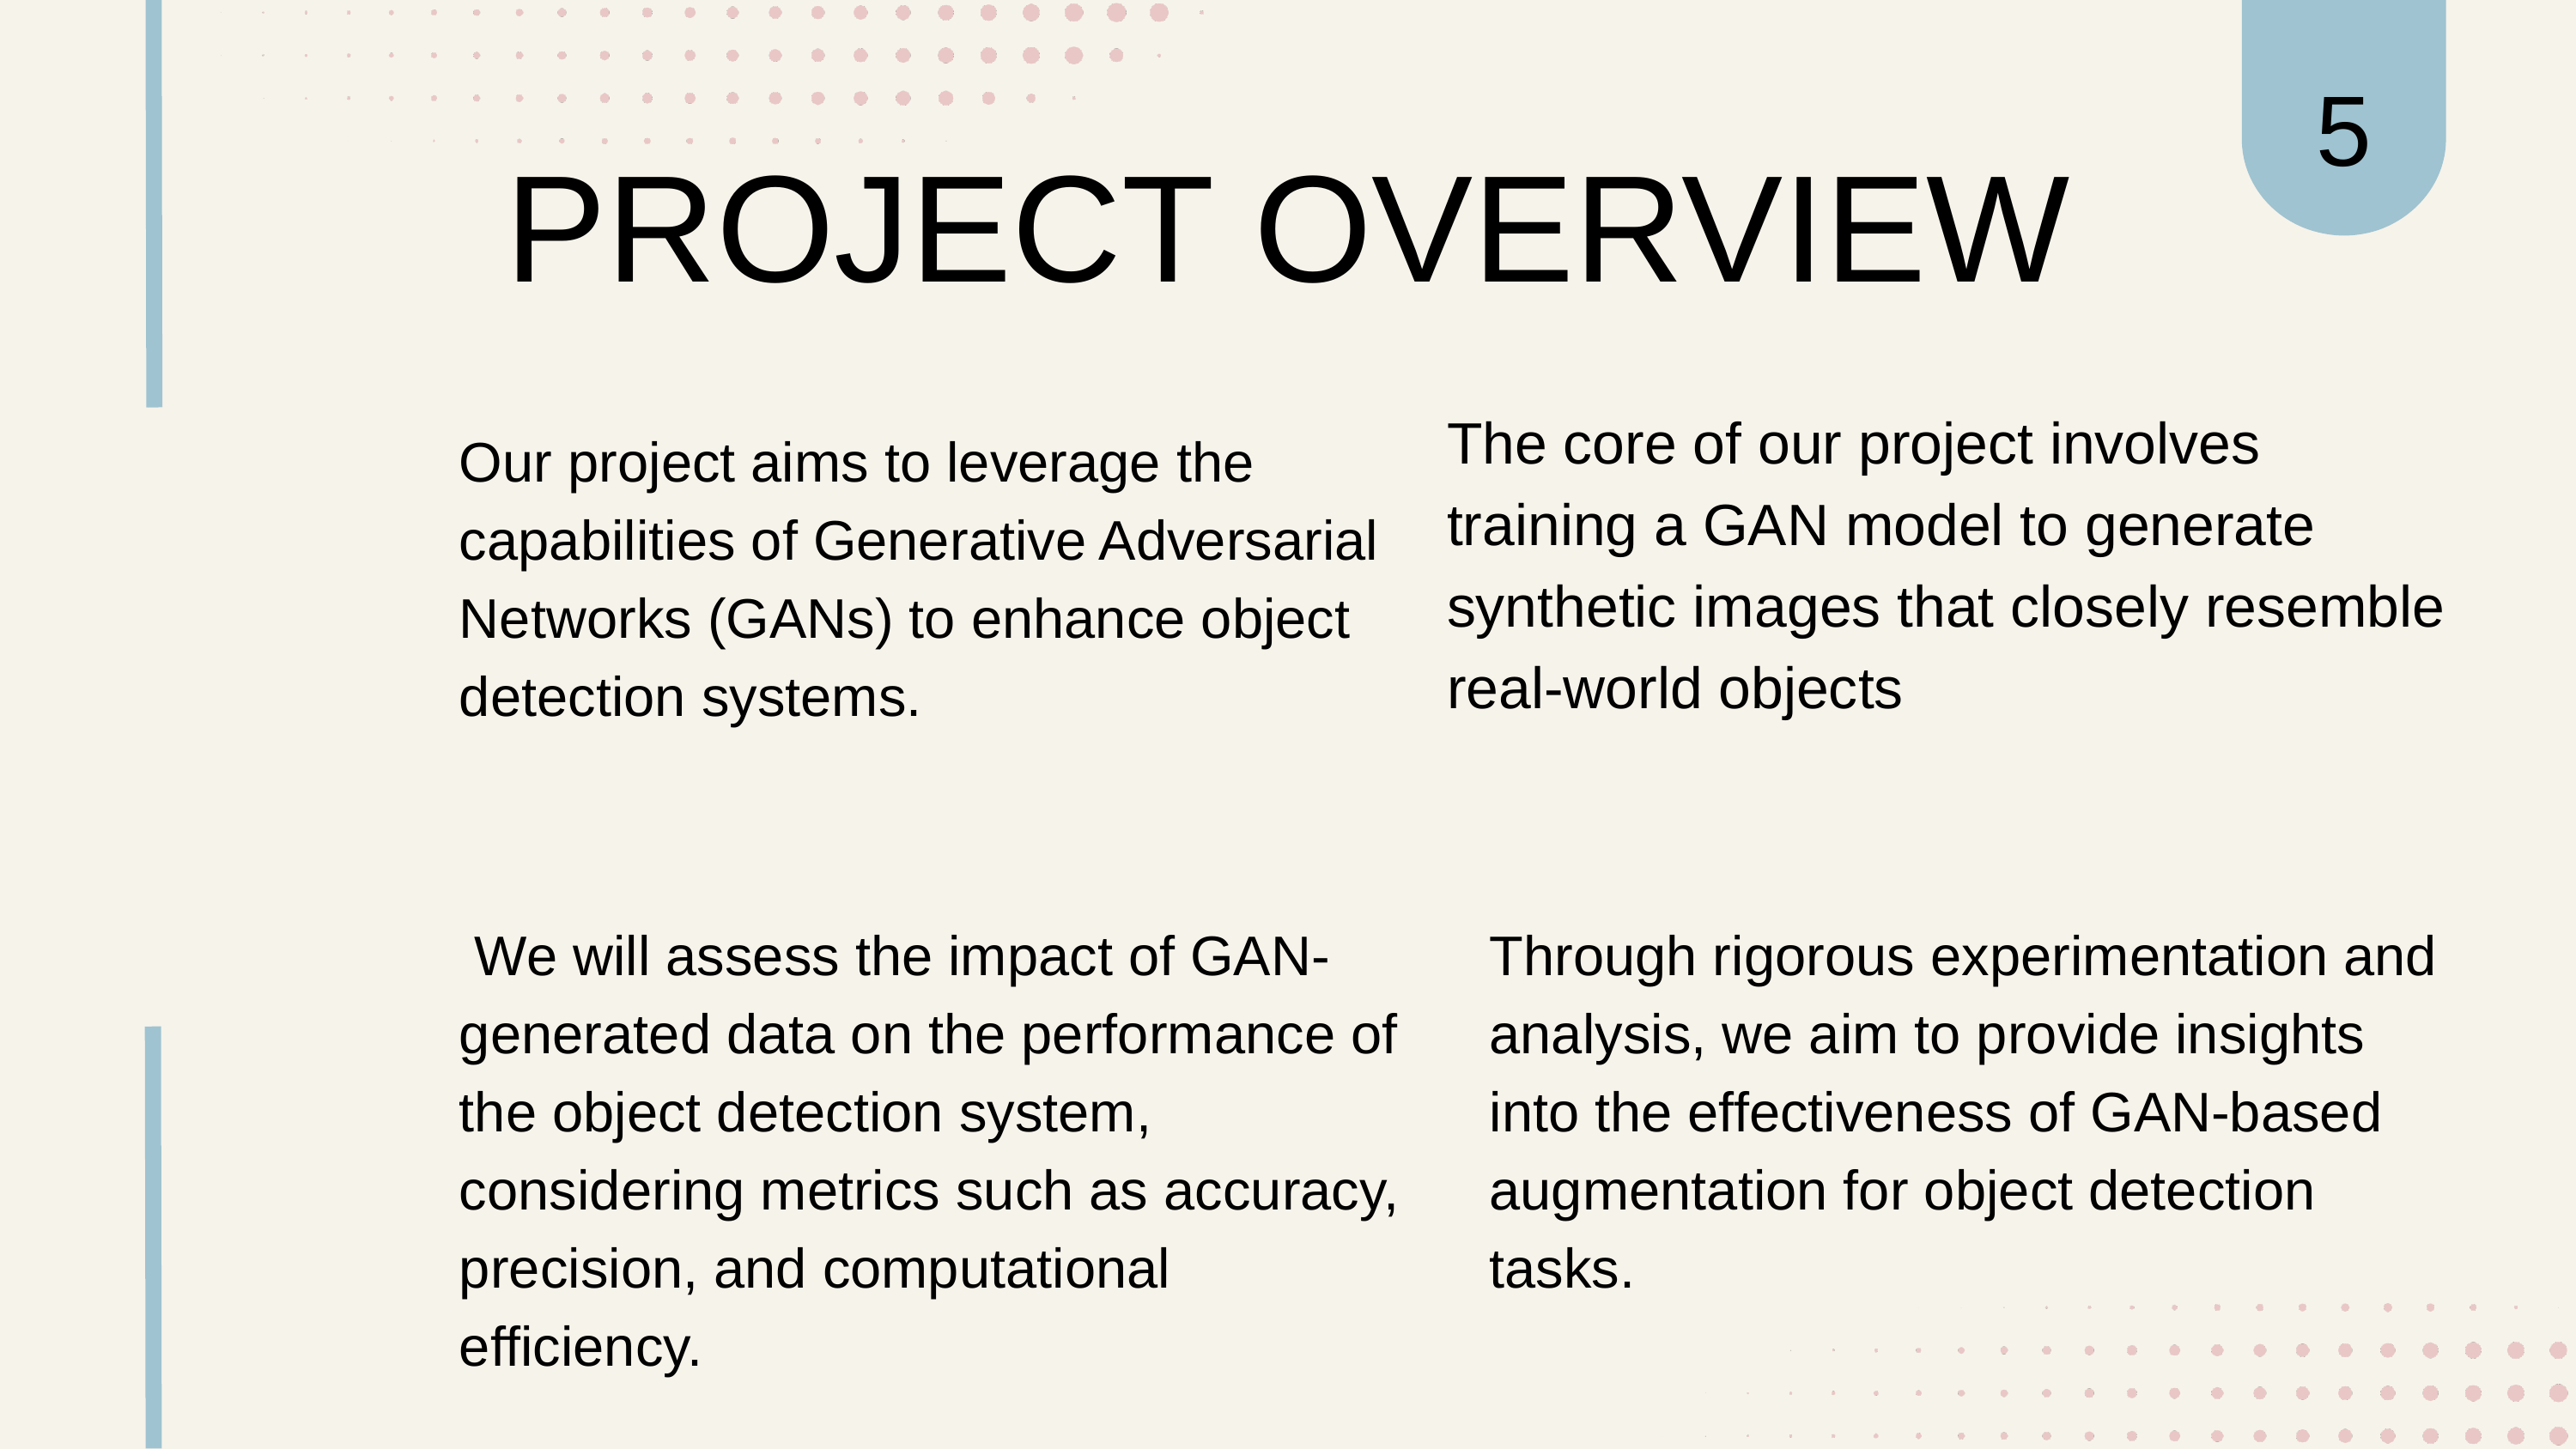

5

PROJECT OVERVIEW
The core of our project involves training a GAN model to generate synthetic images that closely resemble real-world objects
Our project aims to leverage the capabilities of Generative Adversarial Networks (GANs) to enhance object detection systems.
 We will assess the impact of GAN-generated data on the performance of the object detection system, considering metrics such as accuracy, precision, and computational efficiency.
Through rigorous experimentation and analysis, we aim to provide insights into the effectiveness of GAN-based augmentation for object detection tasks.